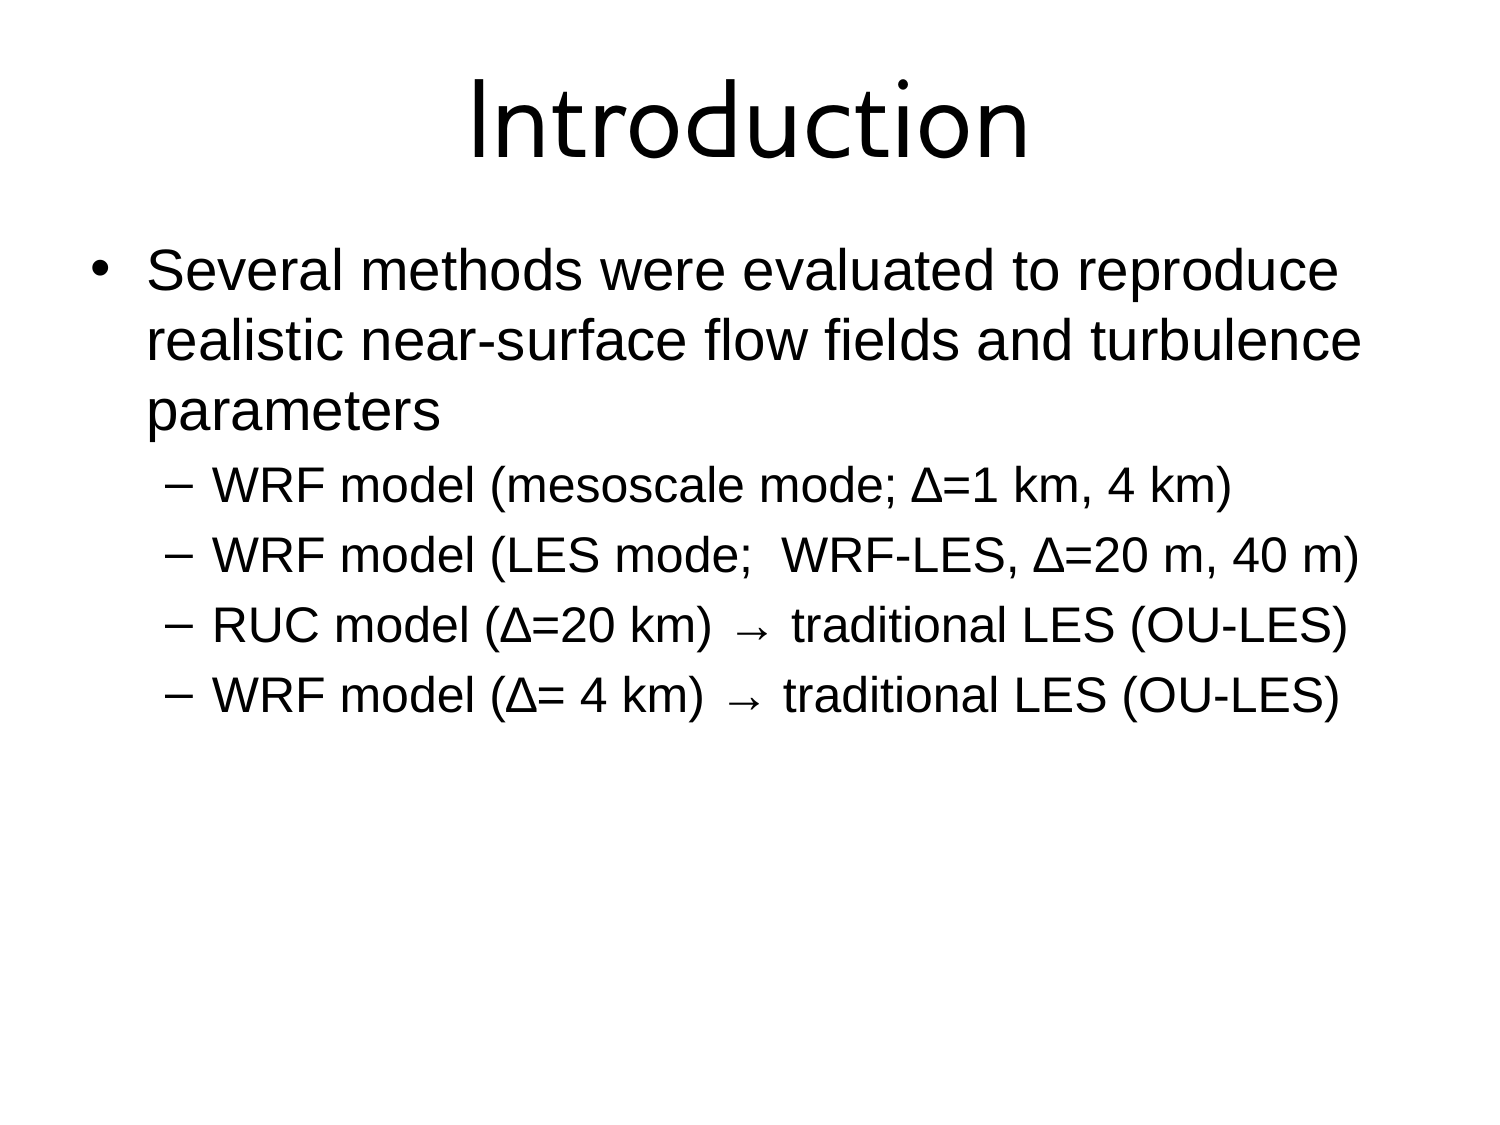

# Introduction
Several methods were evaluated to reproduce realistic near-surface flow fields and turbulence parameters
WRF model (mesoscale mode; ∆=1 km, 4 km)
WRF model (LES mode;  WRF-LES, ∆=20 m, 40 m)
RUC model (∆=20 km) → traditional LES (OU-LES)
WRF model (∆= 4 km) → traditional LES (OU-LES)